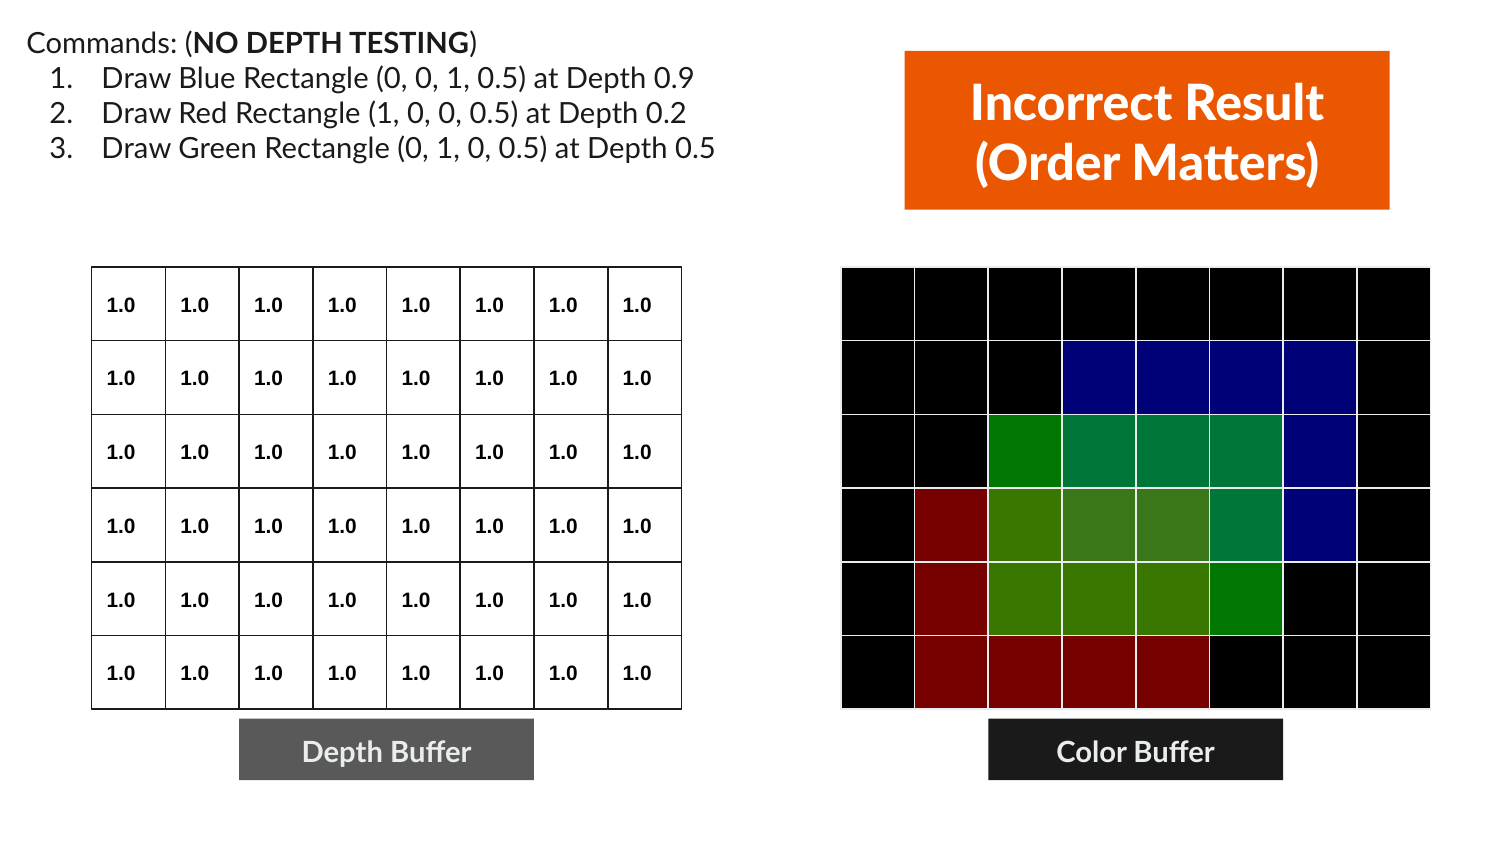

Commands: (NO DEPTH TESTING)
Draw Blue Rectangle (0, 0, 1, 0.5) at Depth 0.9
Draw Red Rectangle (1, 0, 0, 0.5) at Depth 0.2
Draw Green Rectangle (0, 1, 0, 0.5) at Depth 0.5
Incorrect Result
(Order Matters)
1.0
1.0
1.0
1.0
1.0
1.0
1.0
1.0

1.0
1.0
1.0
1.0
1.0
1.0
1.0
1.0

1.0
1.0
1.0
1.0
1.0
1.0
1.0
1.0

1.0
1.0
1.0
1.0
1.0
1.0
1.0
1.0

1.0
1.0
1.0
1.0
1.0
1.0
1.0
1.0

1.0
1.0
1.0
1.0
1.0
1.0
1.0
1.0

Depth Buffer
Color Buffer